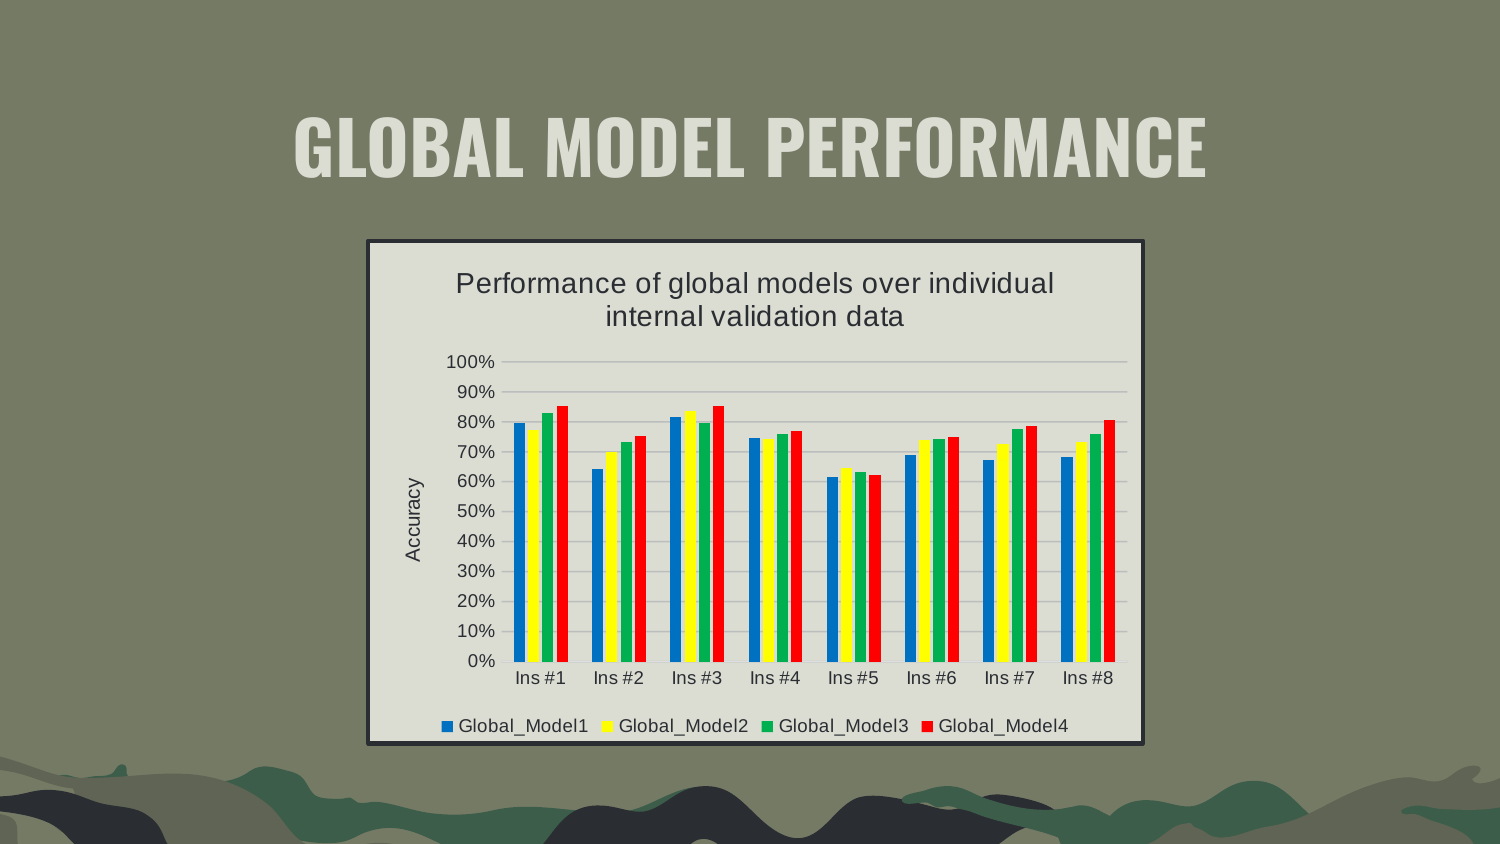

# GLOBAL MODEL PERFORMANCE

### Chart: Performance of global models over individual internal validation data

| Category | Global_Model1 | Global_Model2 | Global_Model3 | Global_Model4 |
|---|---|---|---|---|
| Ins #1 | 0.7948 | 0.7717 | 0.8298 | 0.8534 |
| Ins #2 | 0.6419 | 0.6998 | 0.7337 | 0.752 |
| Ins #3 | 0.8167 | 0.8348 | 0.797 | 0.8538 |
| Ins #4 | 0.745 | 0.7423 | 0.7594 | 0.769 |
| Ins #5 | 0.6174 | 0.6459 | 0.6339 | 0.6226 |
| Ins #6 | 0.689 | 0.7387 | 0.7423 | 0.7499 |
| Ins #7 | 0.6714 | 0.7266 | 0.7749 | 0.7845 |
| Ins #8 | 0.683 | 0.7328 | 0.7593 | 0.8045 |